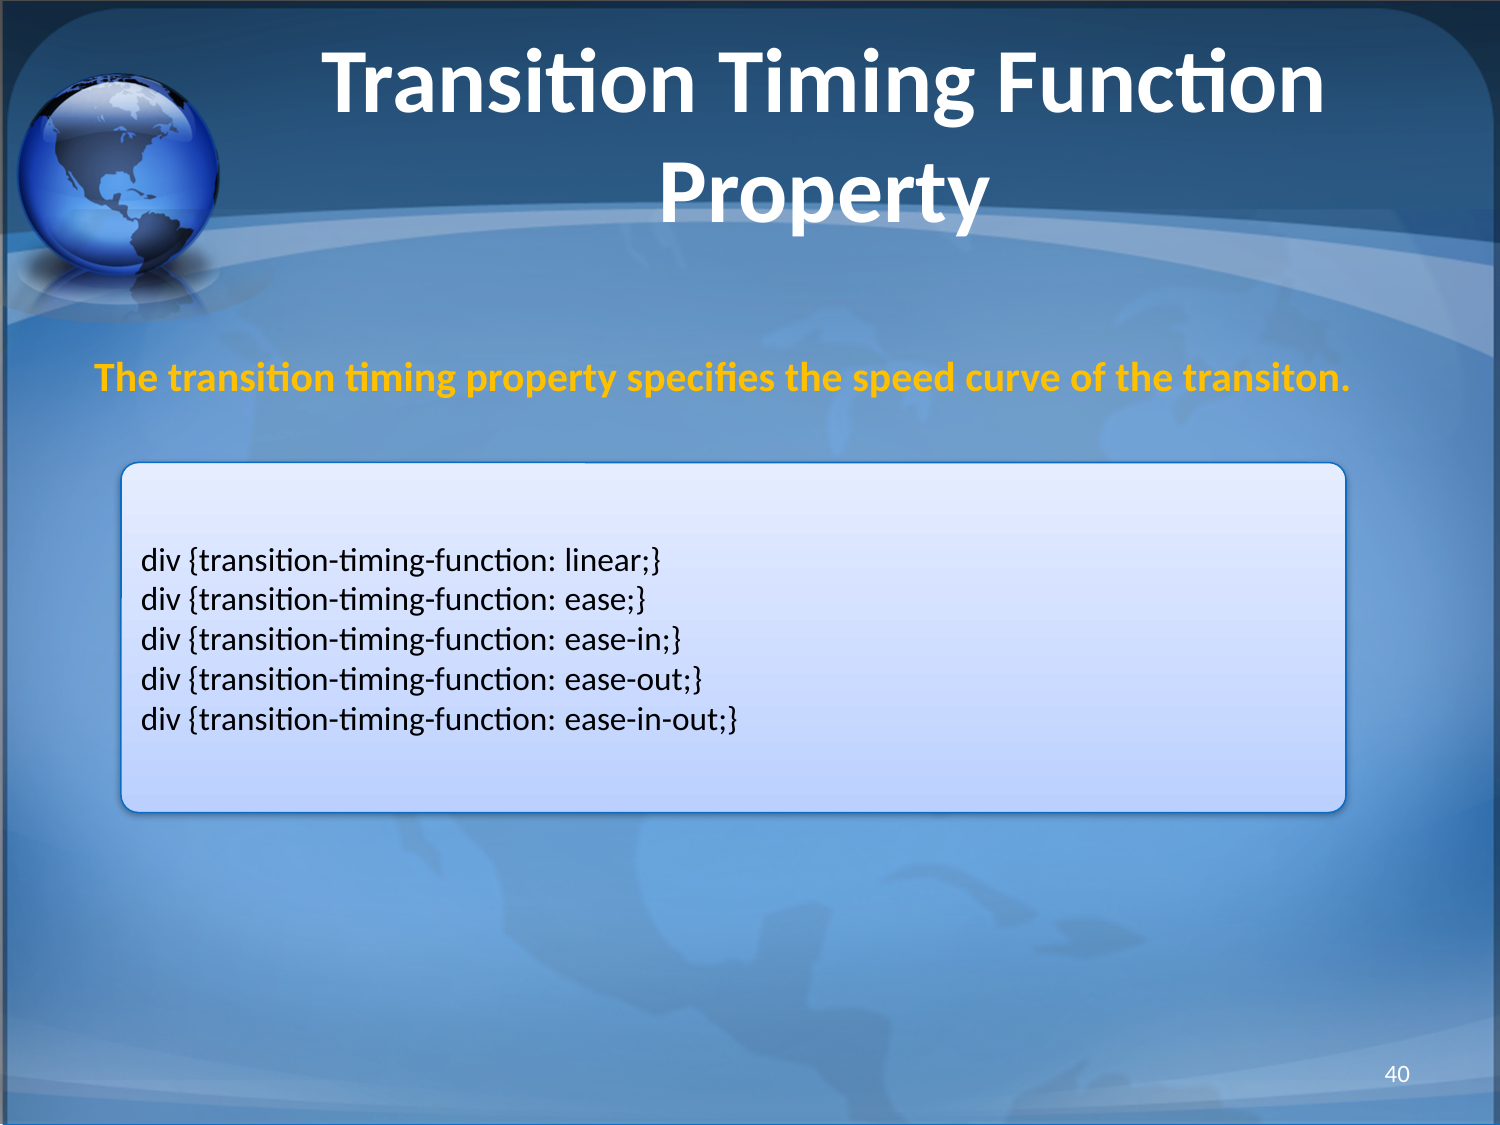

# Transition Timing Function Property
The transition timing property specifies the speed curve of the transiton.
div {transition-timing-function: linear;}
div {transition-timing-function: ease;}
div {transition-timing-function: ease-in;}
div {transition-timing-function: ease-out;}
div {transition-timing-function: ease-in-out;}

40